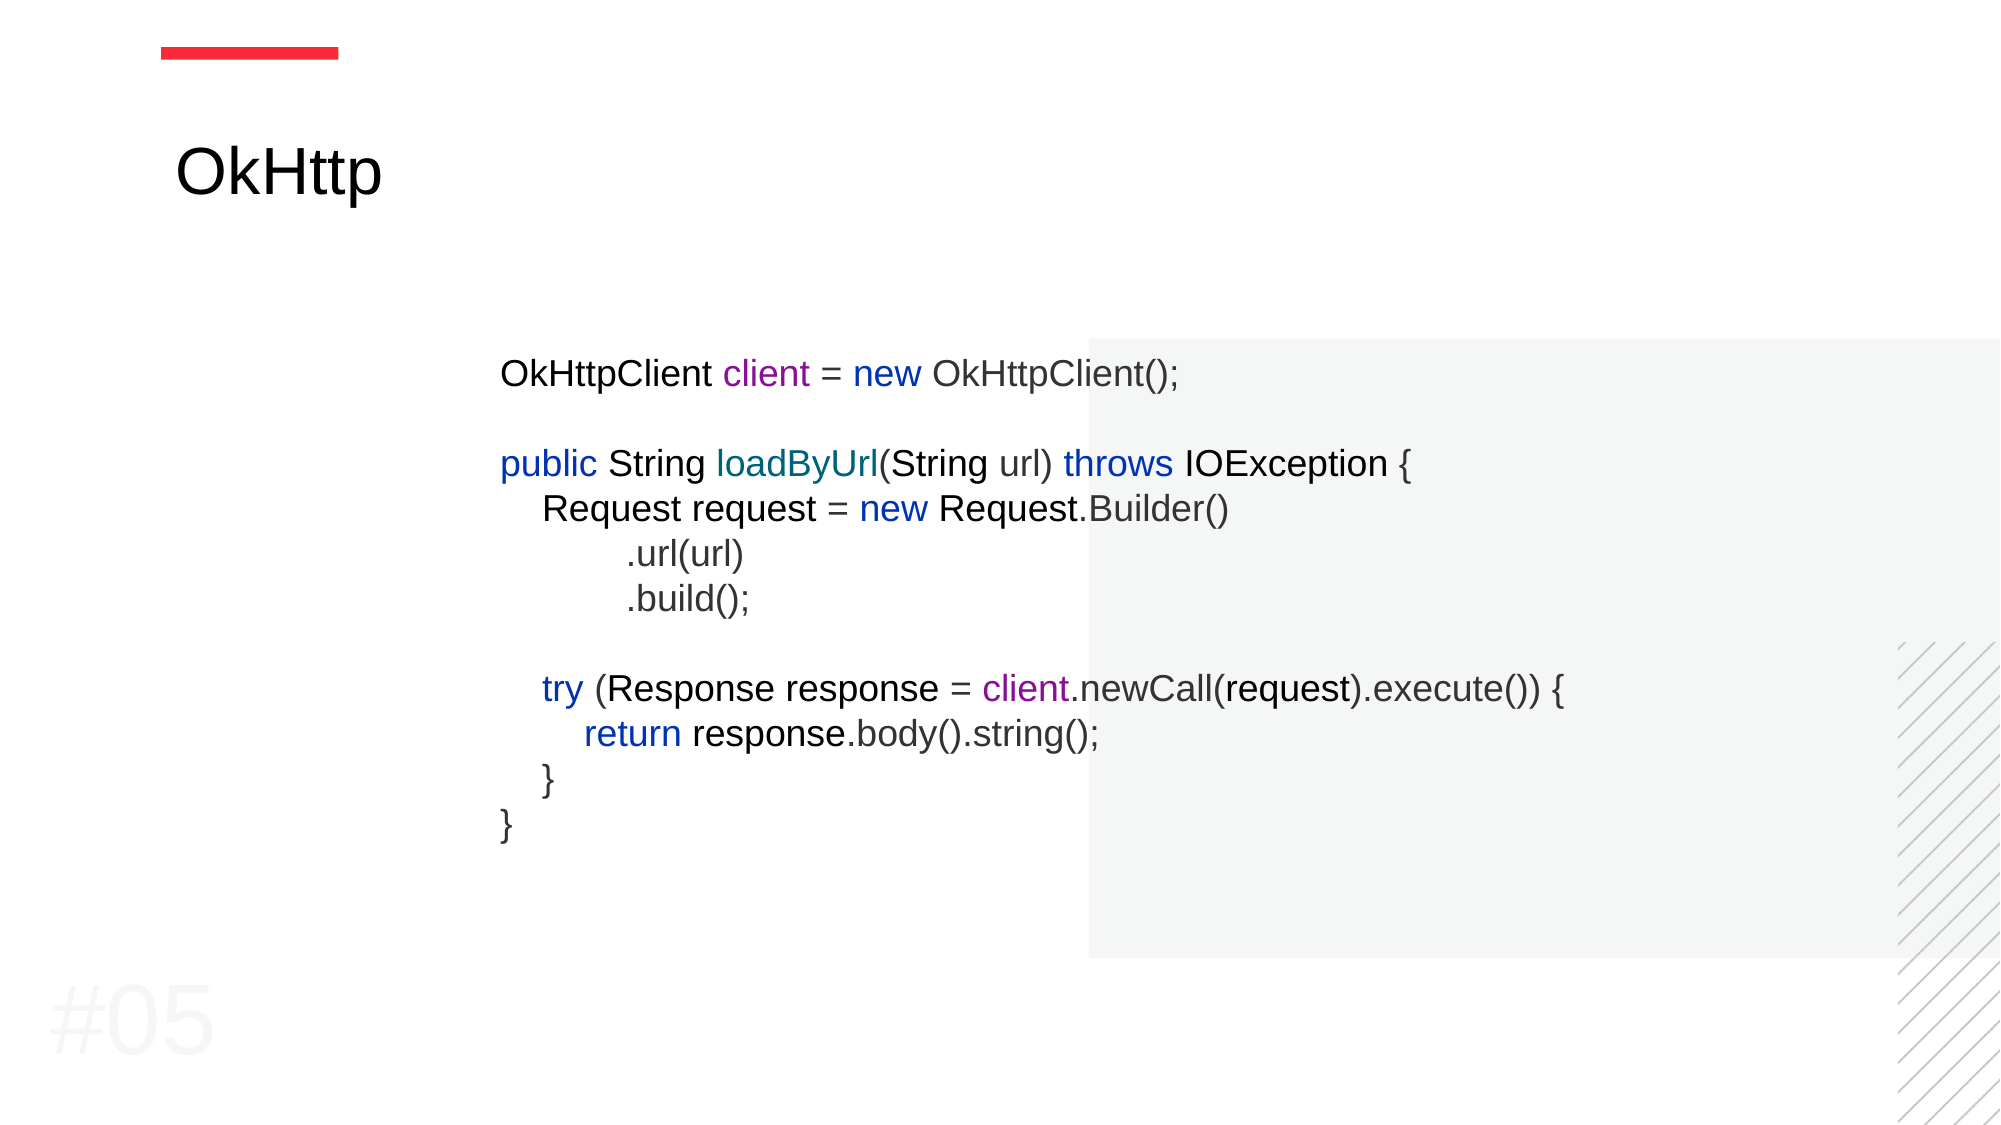

OkHttp
OkHttpClient client = new OkHttpClient();
public String loadByUrl(String url) throws IOException {
    Request request = new Request.Builder()
            .url(url)
            .build();
    try (Response response = client.newCall(request).execute()) {
        return response.body().string();
    }
}
#05